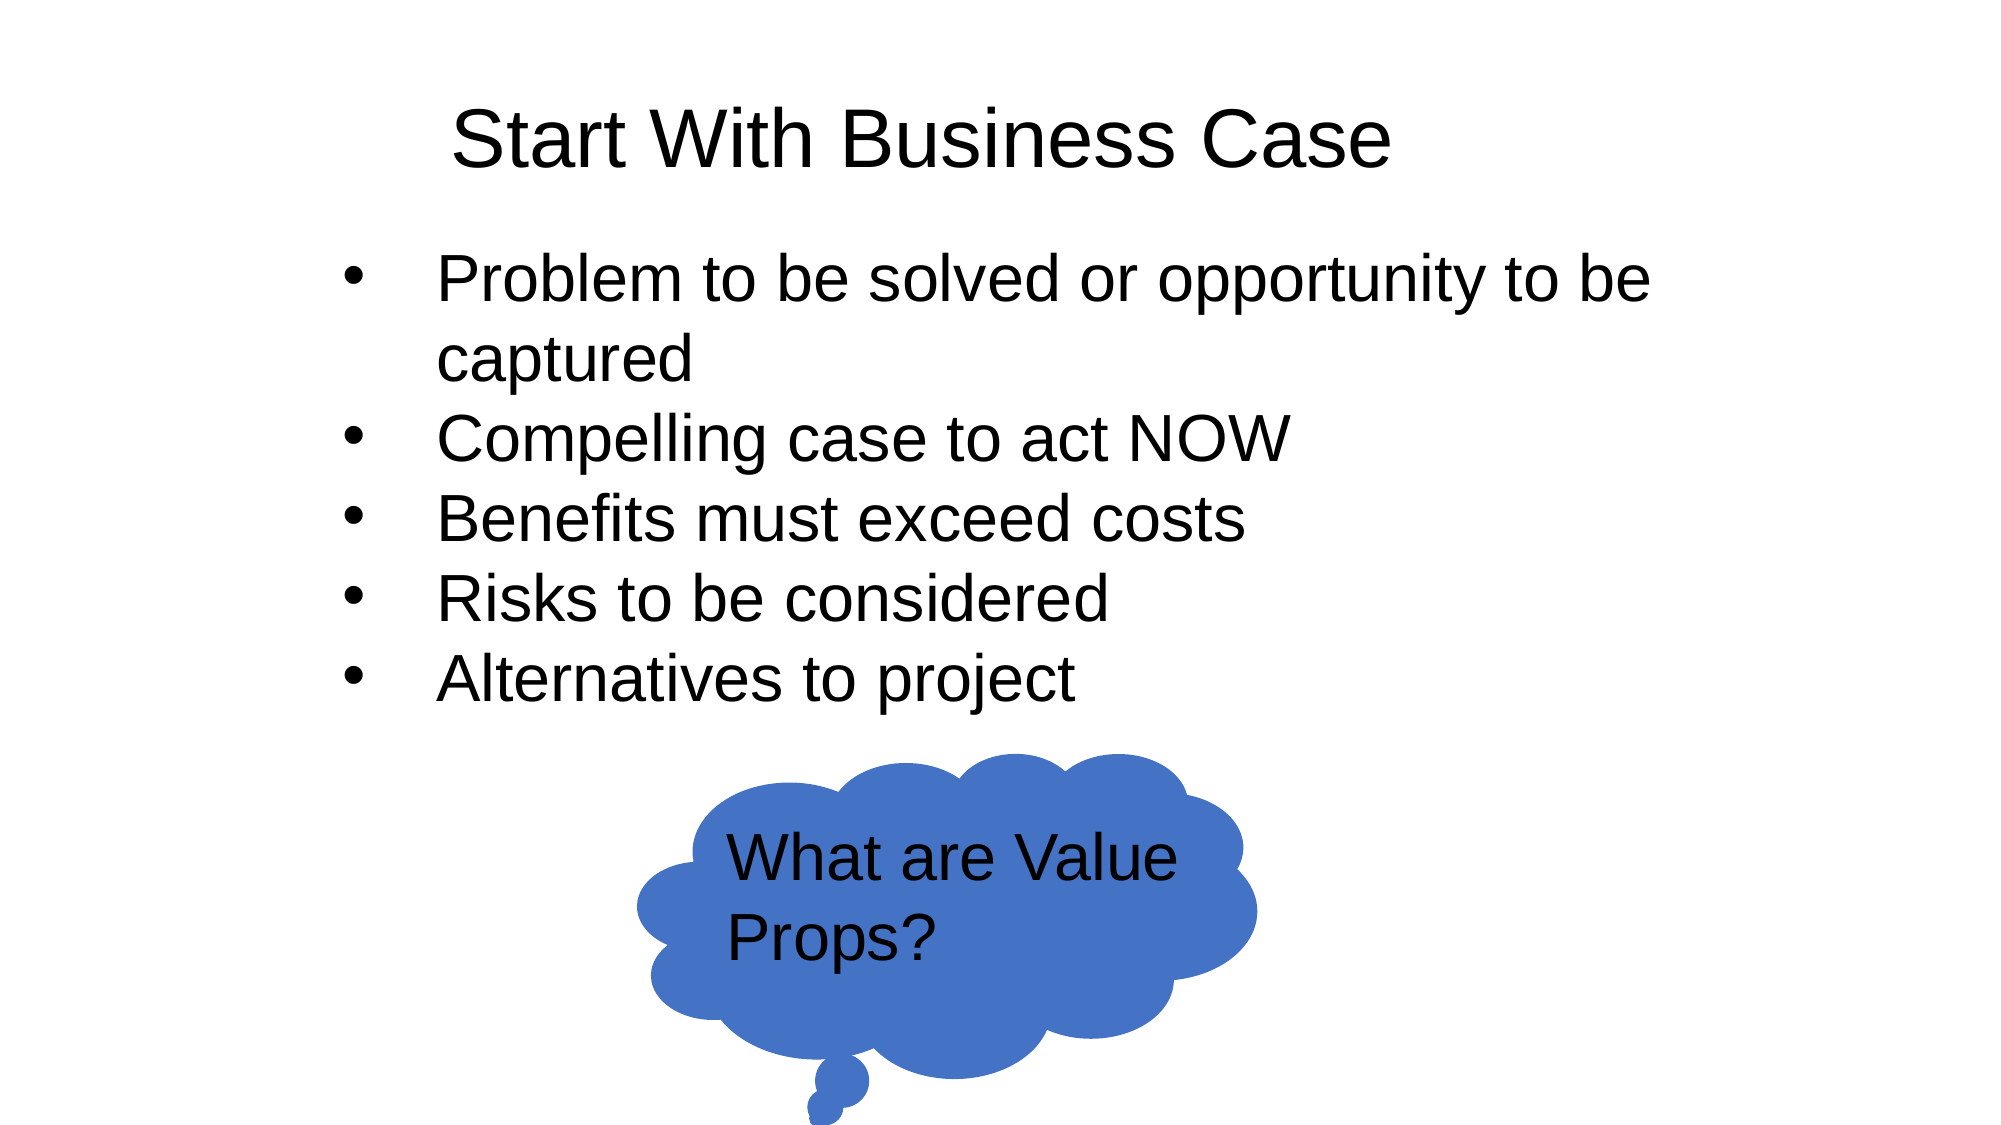

Start With Business Case
Problem to be solved or opportunity to be captured
Compelling case to act NOW
Benefits must exceed costs
Risks to be considered
Alternatives to project

What are Value Props?